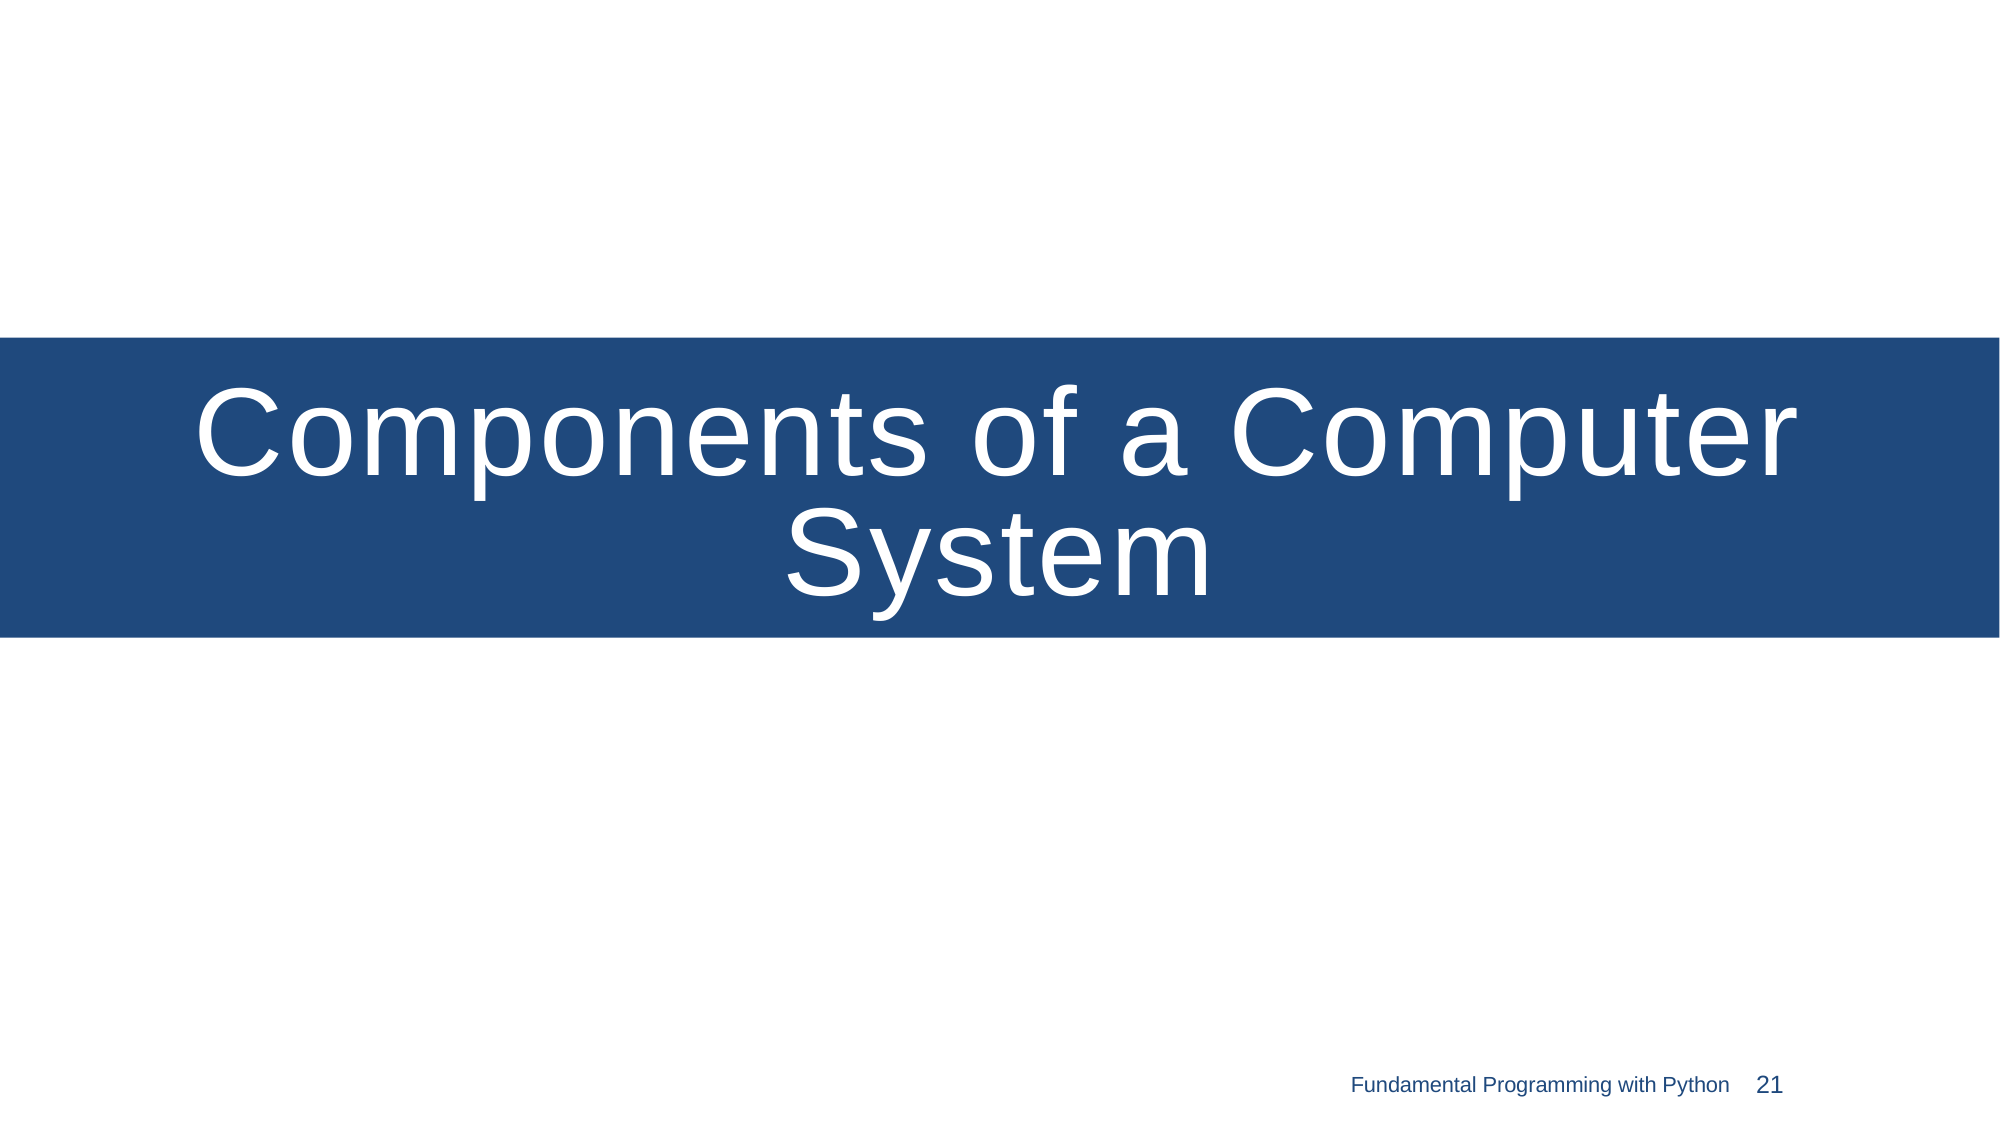

# Components of a Computer System
Fundamental Programming with Python
21